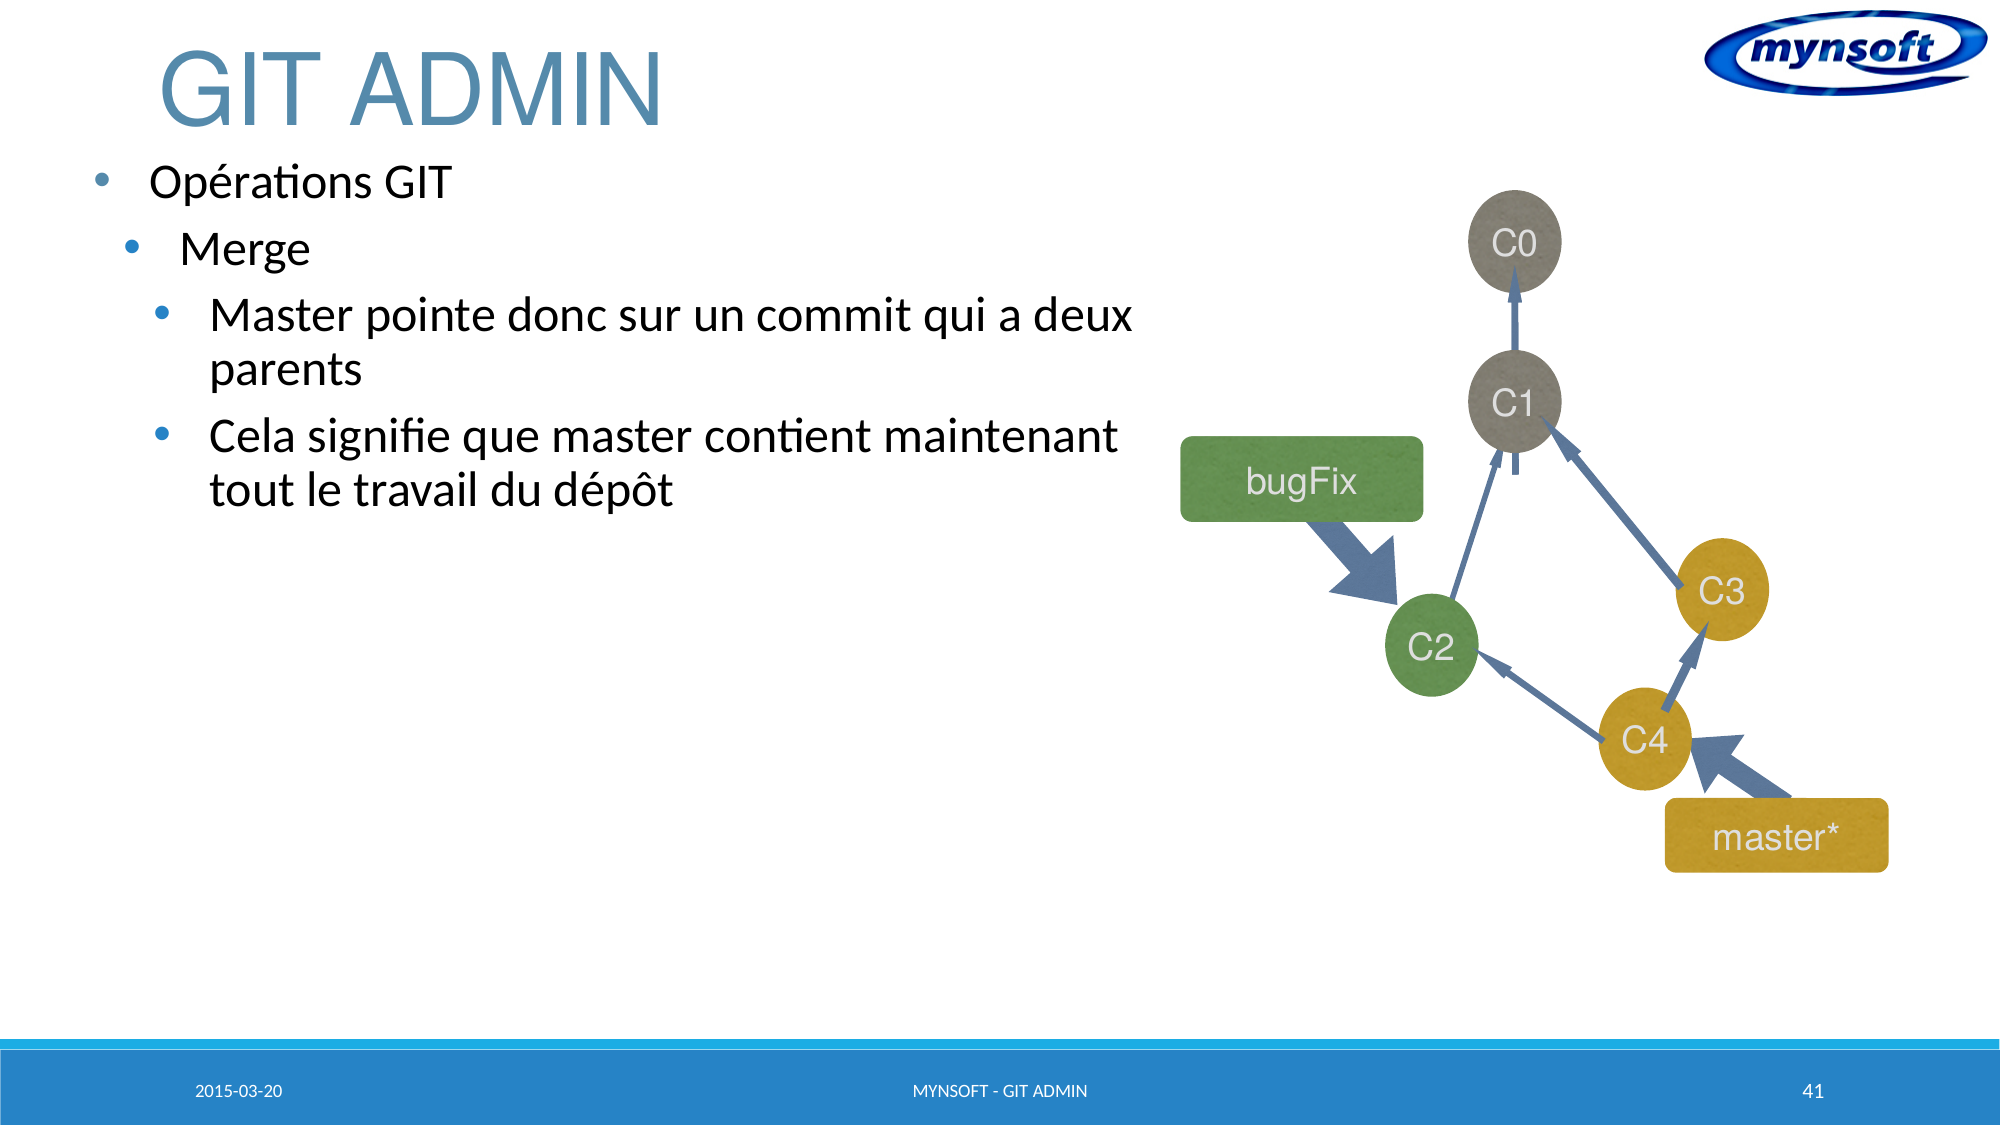

# GIT ADMIN
Opérations GIT
Merge
Master pointe donc sur un commit qui a deux parents
Cela signifie que master contient maintenant tout le travail du dépôt

C0

C1

bugFix

C3

C2

C4

master*
2015-03-20
MYNSOFT - GIT ADMIN
41